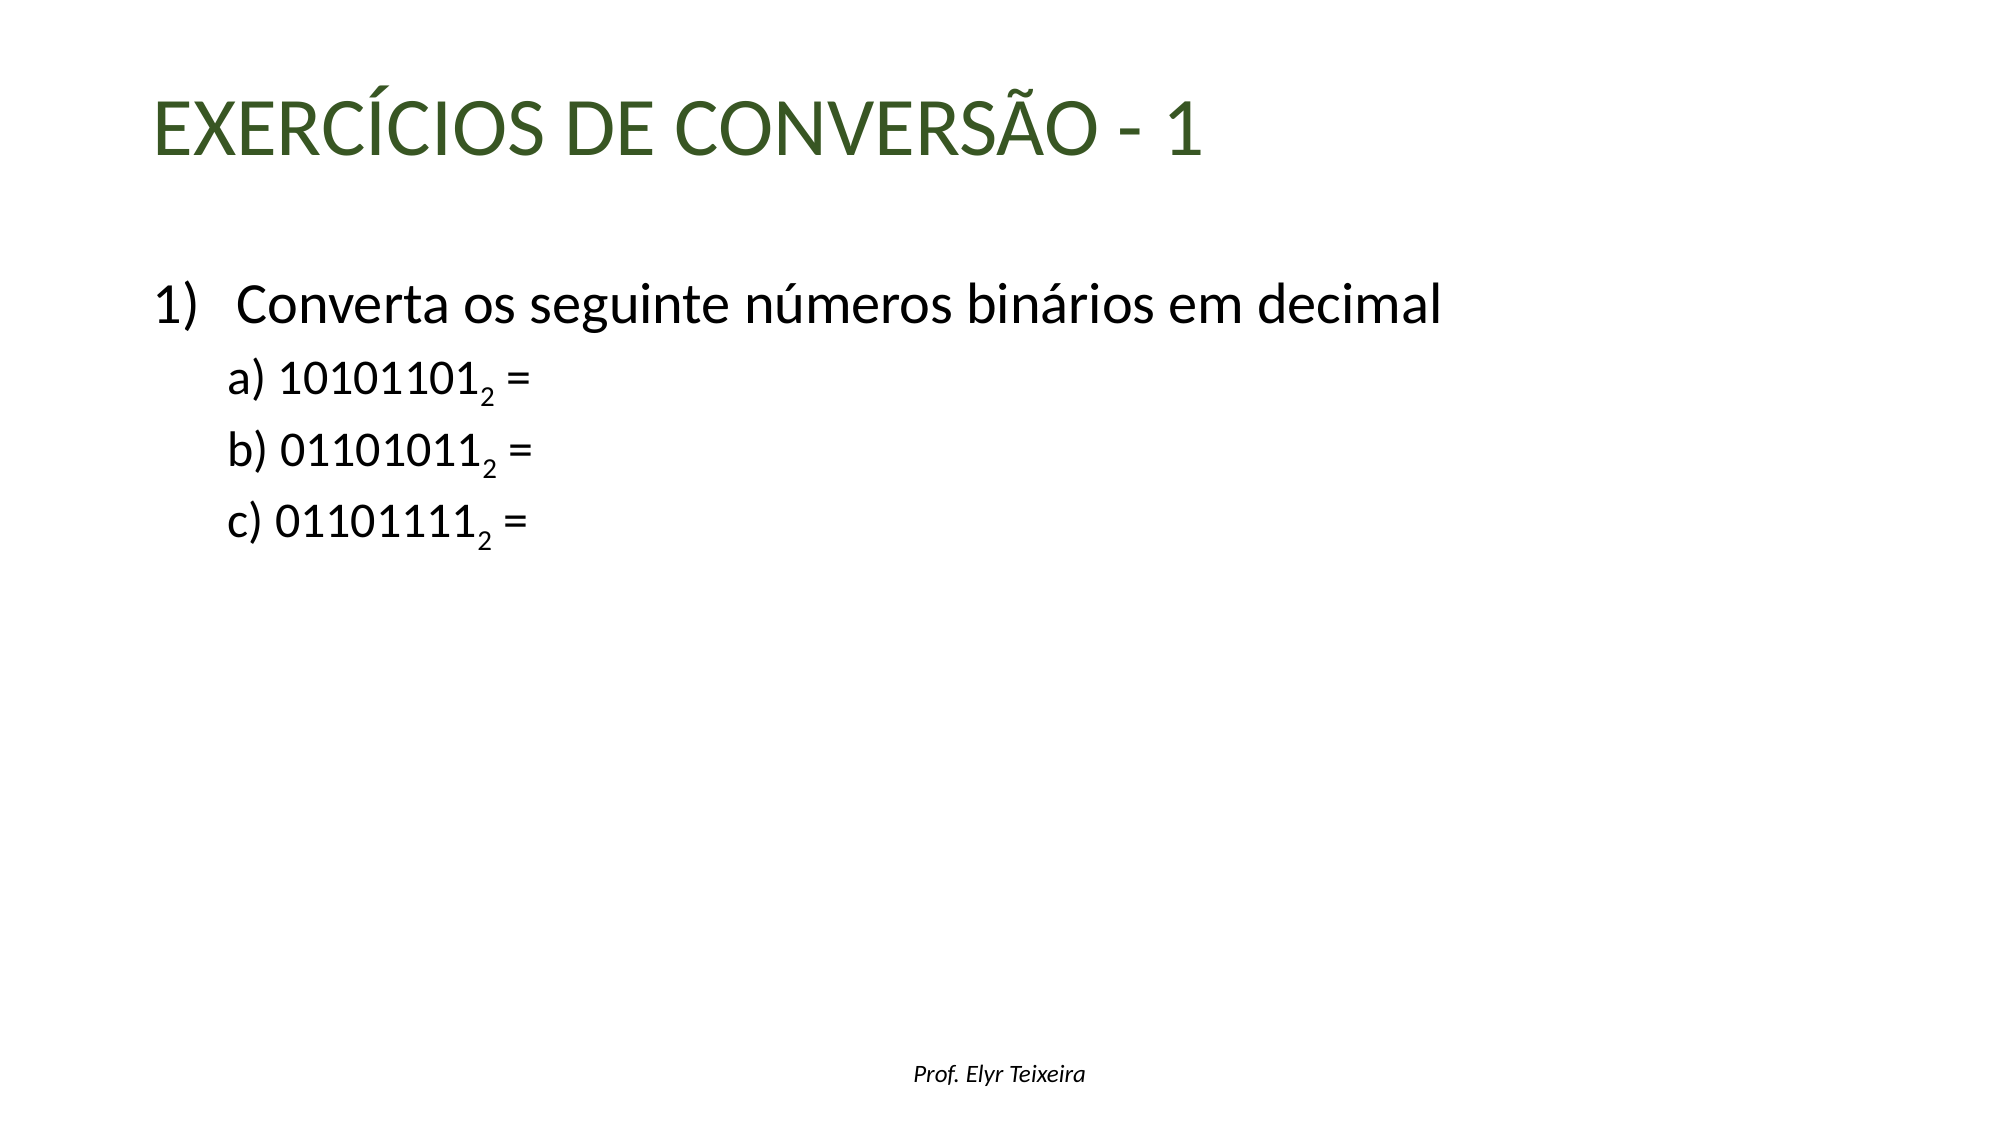

# Exercícios de conversão - 1
Converta os seguinte números binários em decimal
a) 101011012 =
b) 011010112 =
c) 011011112 =